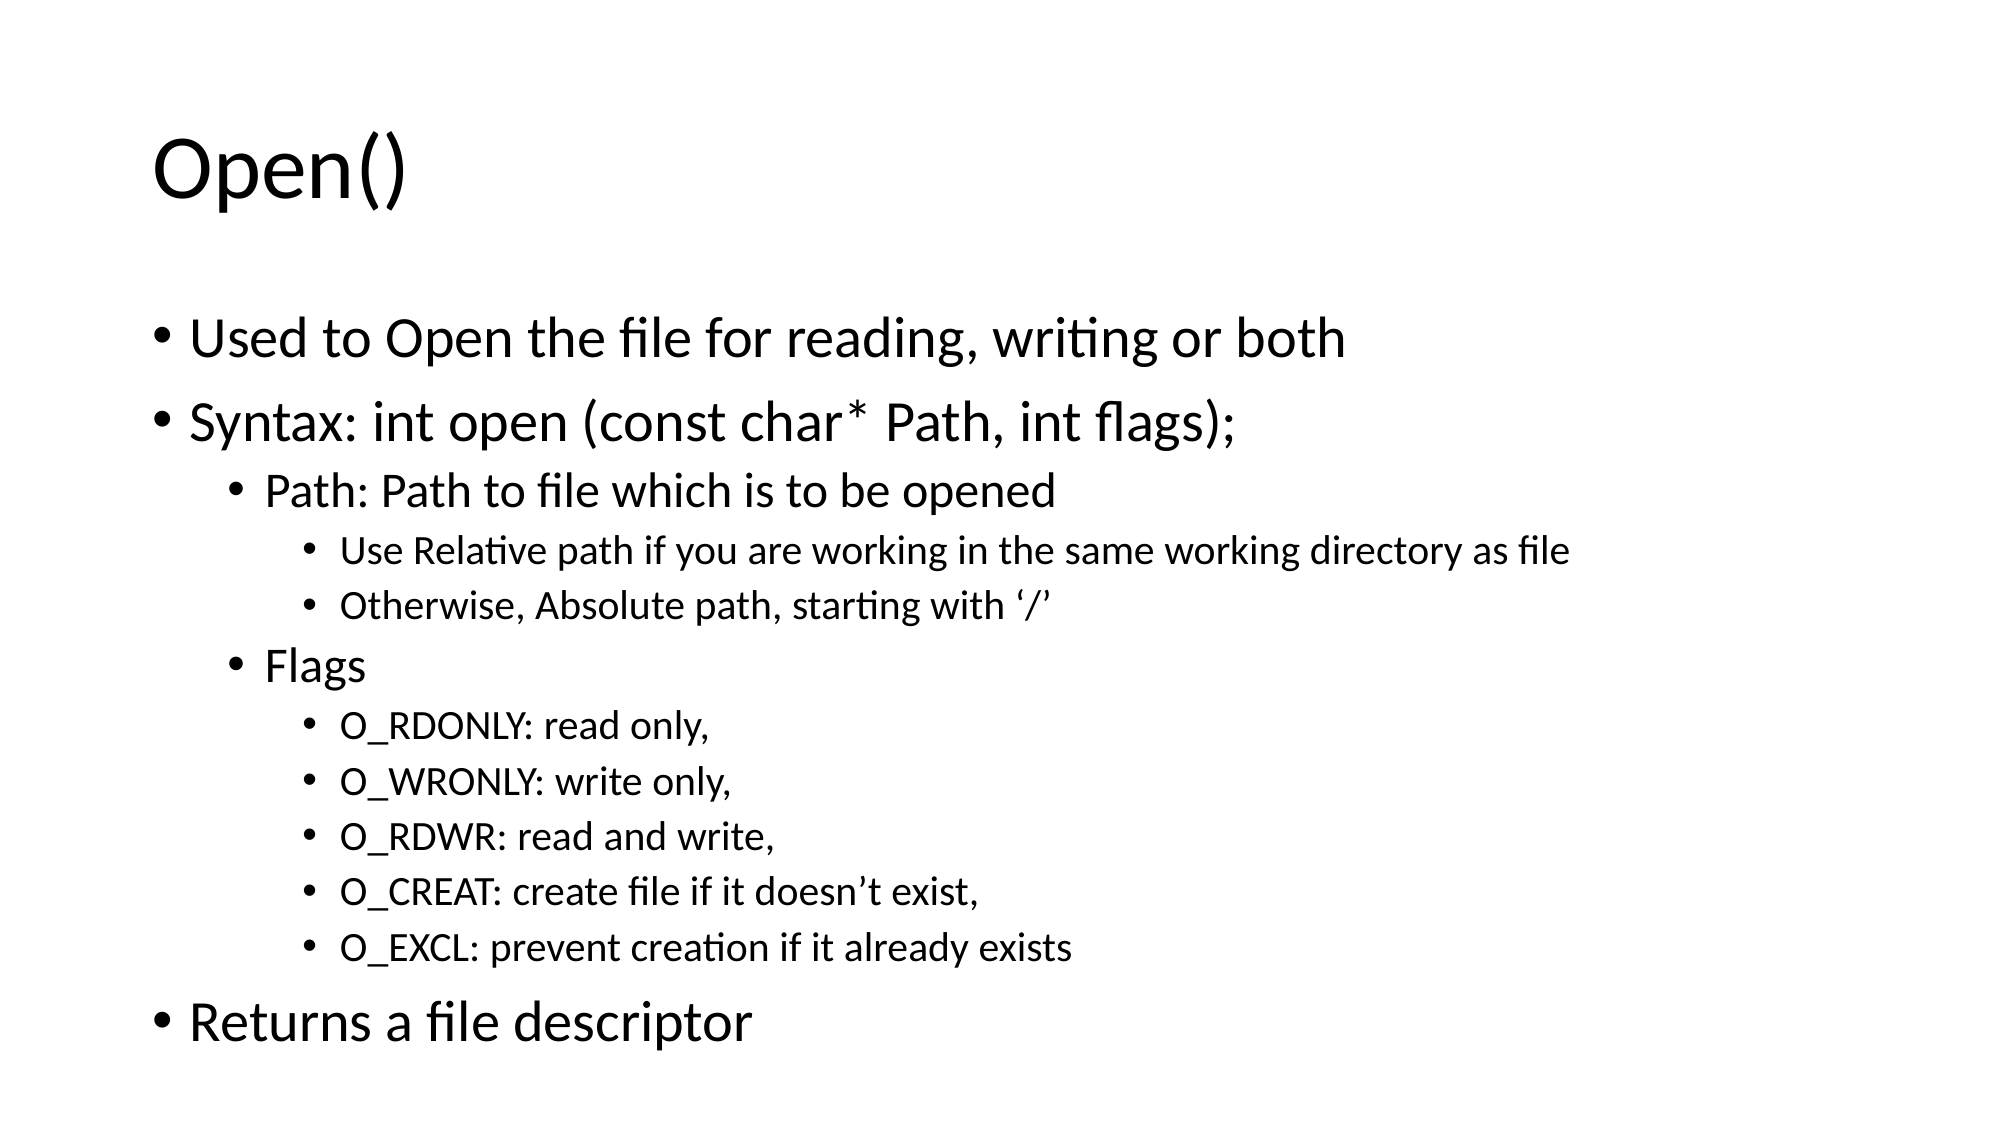

# Open()
Used to Open the file for reading, writing or both
Syntax: int open (const char* Path, int flags);
Path: Path to file which is to be opened
Use Relative path if you are working in the same working directory as file
Otherwise, Absolute path, starting with ‘/’
Flags
O_RDONLY: read only,
O_WRONLY: write only,
O_RDWR: read and write,
O_CREAT: create file if it doesn’t exist,
O_EXCL: prevent creation if it already exists
Returns a file descriptor